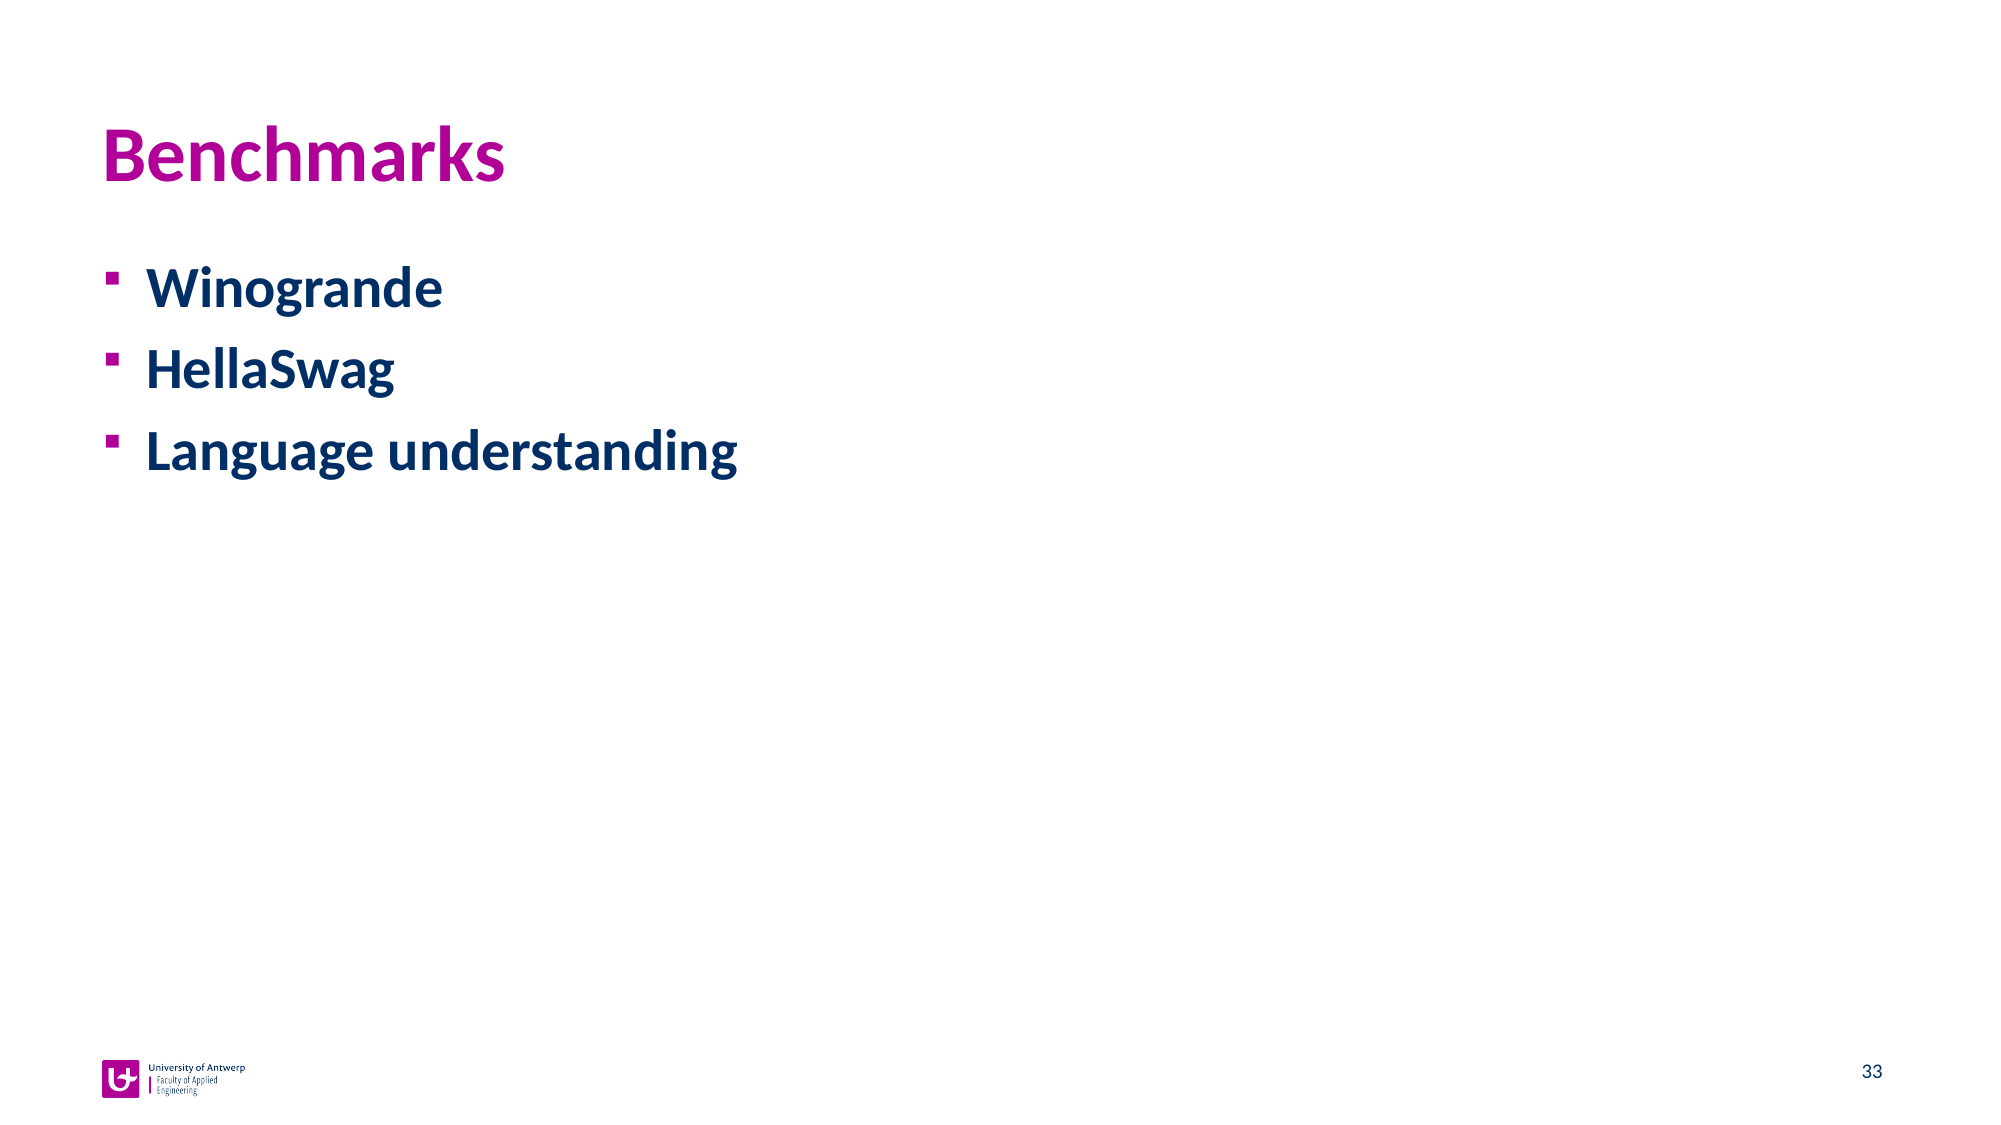

# Benchmarks
Winogrande
HellaSwag
Language understanding
33